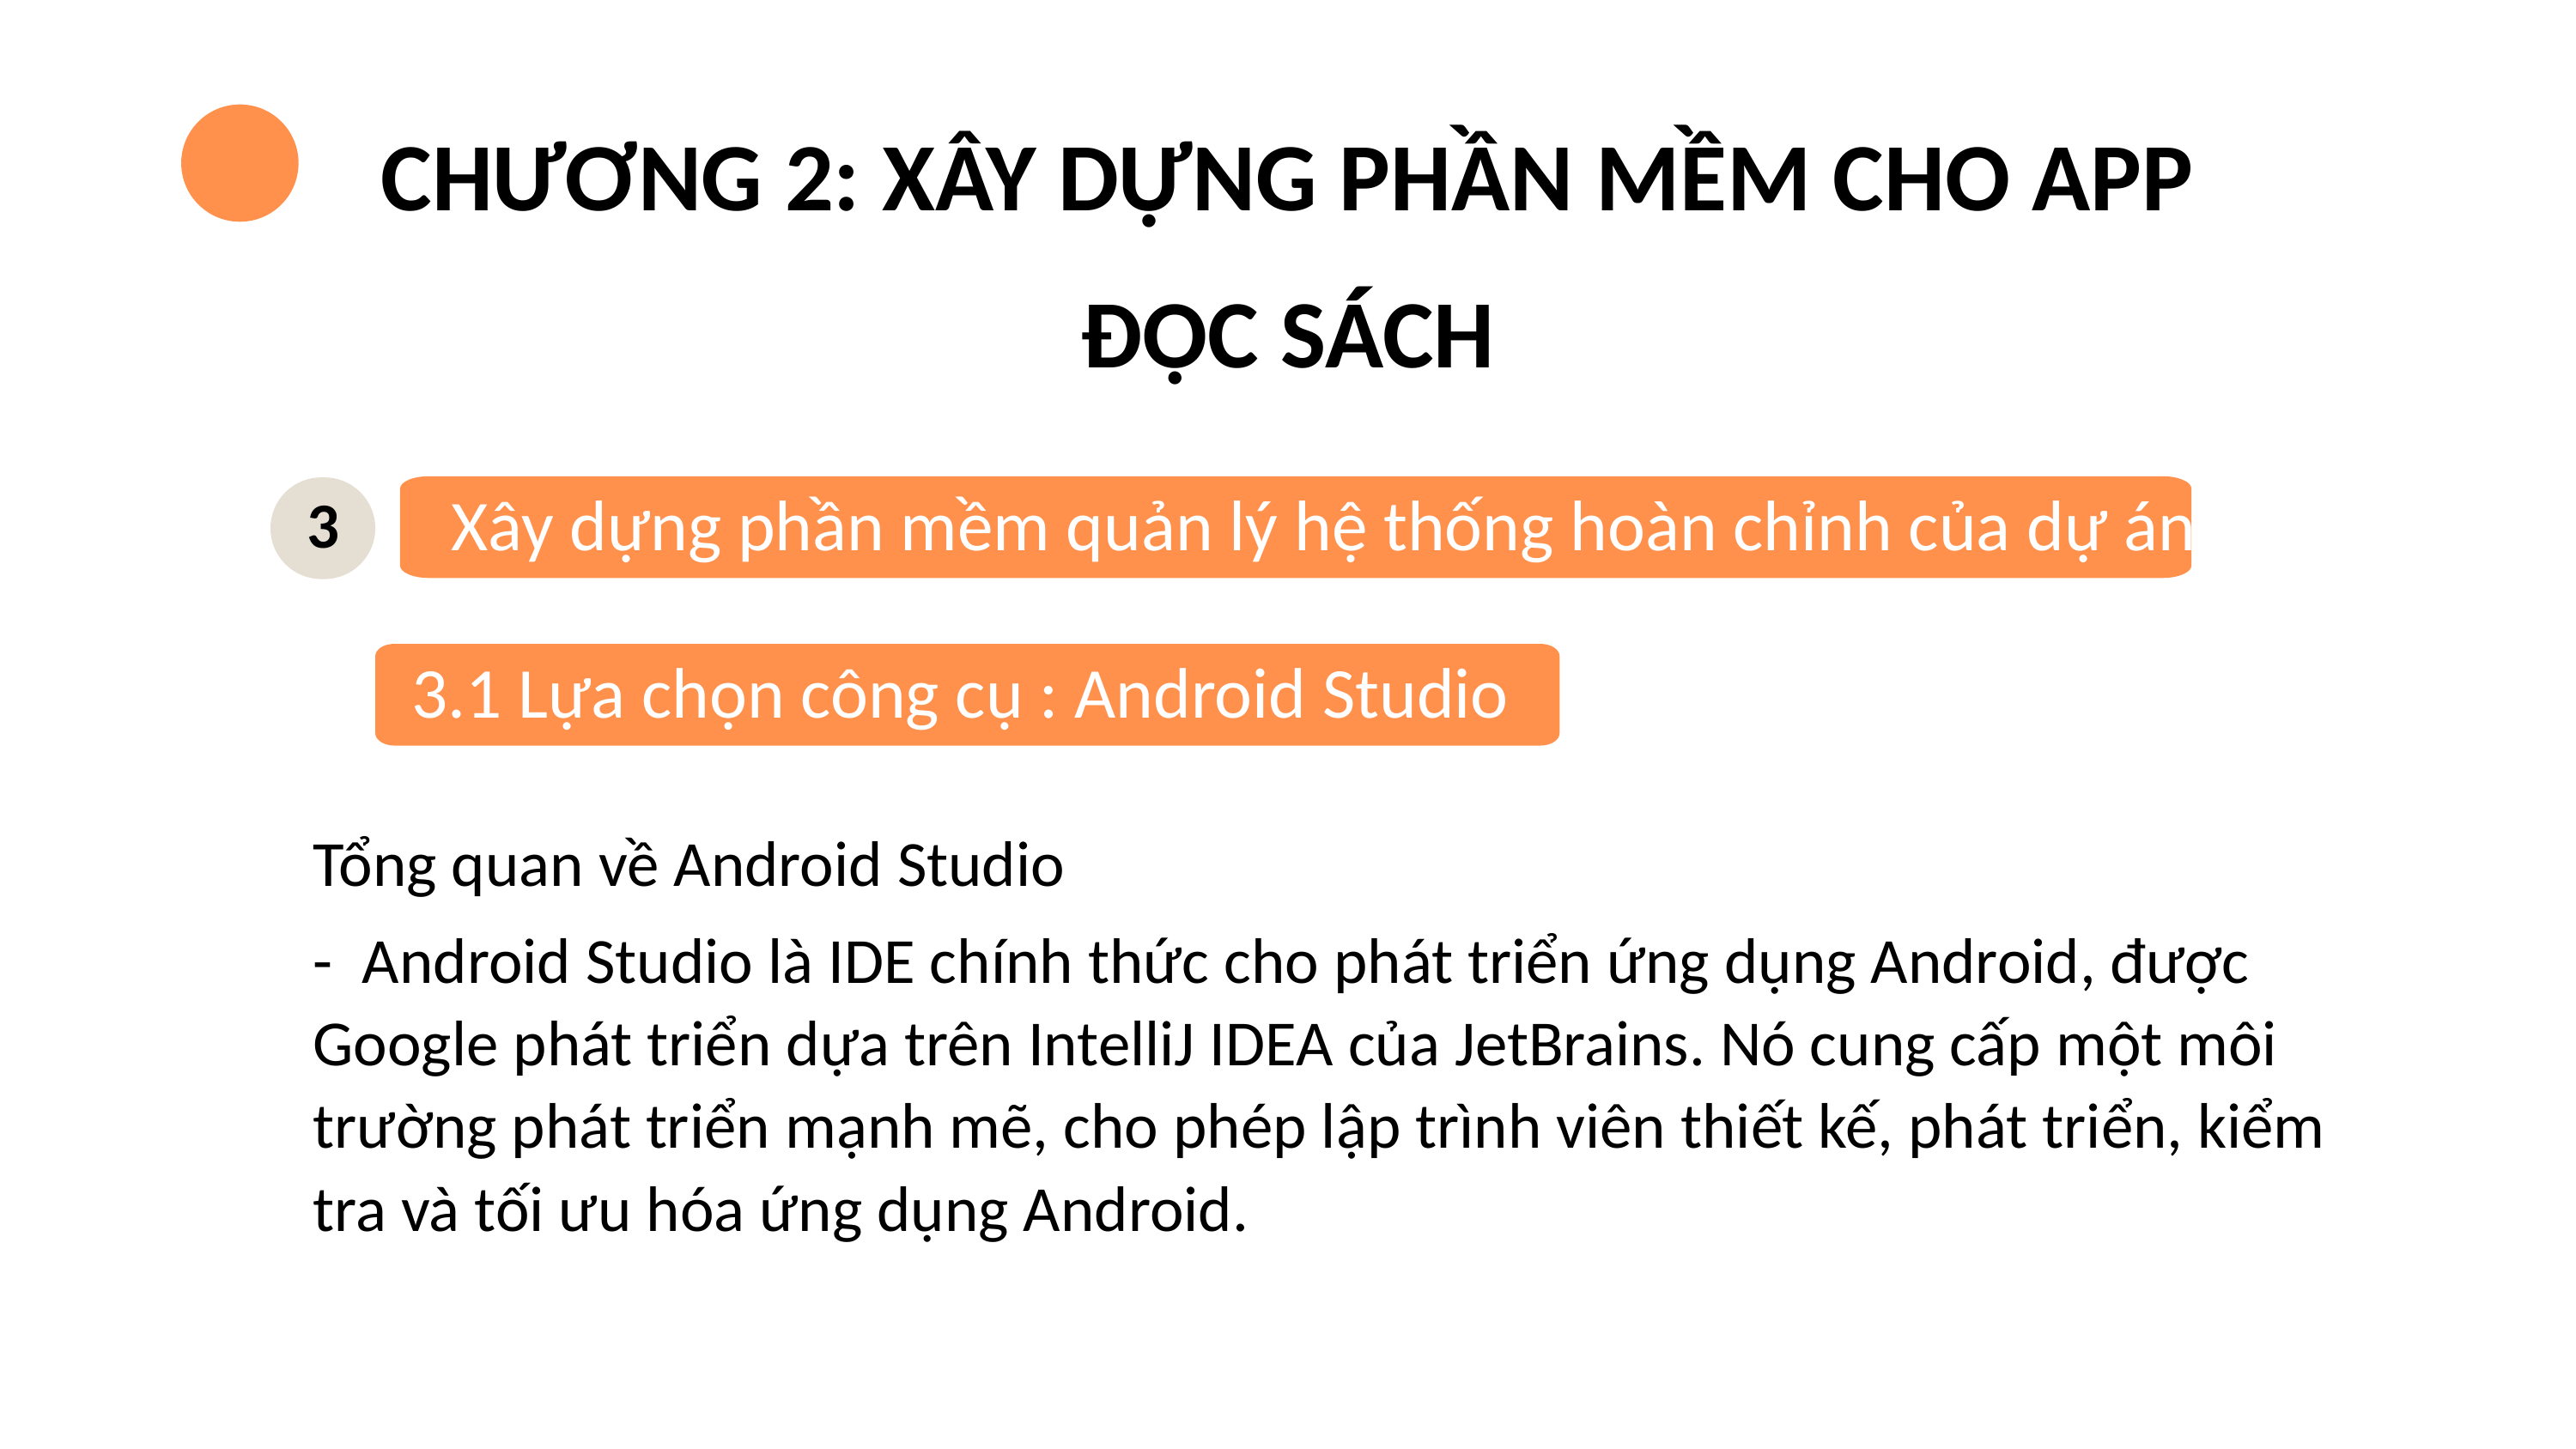

CHƯƠNG 2: XÂY DỰNG PHẦN MỀM CHO APP ĐỌC SÁCH

3

Xây dựng phần mềm quản lý hệ thống hoàn chỉnh của dự án

3.1 Lựa chọn công cụ : Android Studio

Tổng quan về Android Studio
-  Android Studio là IDE chính thức cho phát triển ứng dụng Android, được Google phát triển dựa trên IntelliJ IDEA của JetBrains. Nó cung cấp một môi trường phát triển mạnh mẽ, cho phép lập trình viên thiết kế, phát triển, kiểm tra và tối ưu hóa ứng dụng Android.